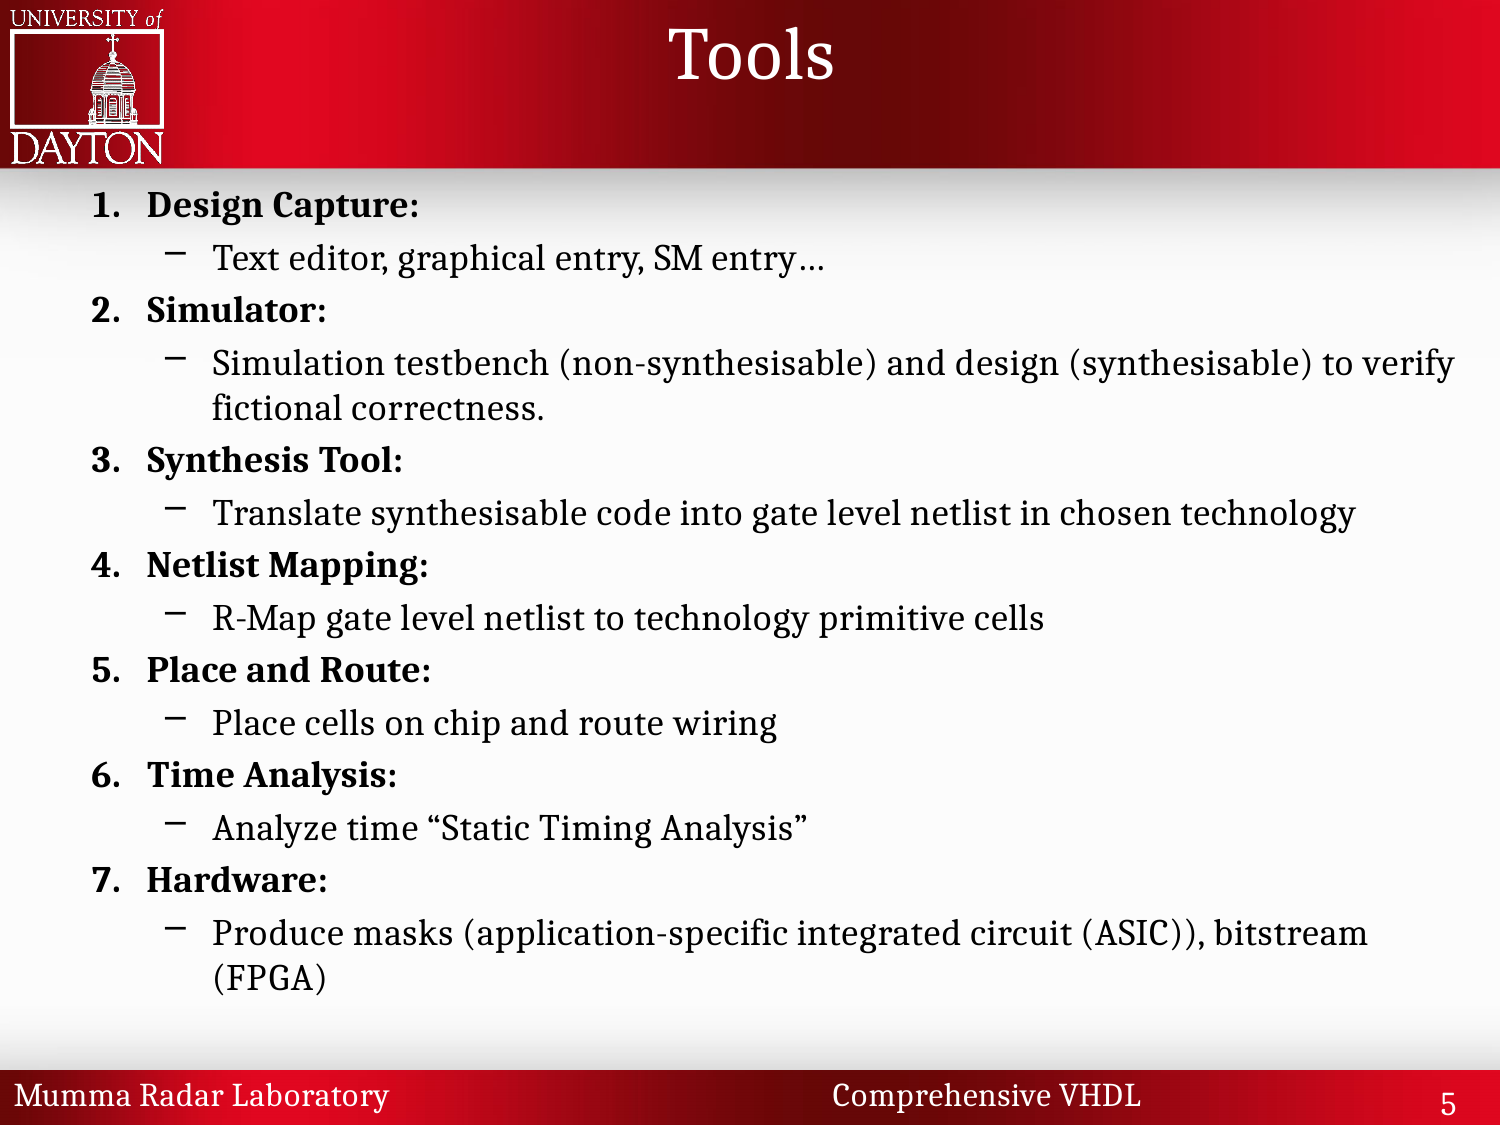

# Tools
Design Capture:
Text editor, graphical entry, SM entry…
Simulator:
Simulation testbench (non-synthesisable) and design (synthesisable) to verify fictional correctness.
Synthesis Tool:
Translate synthesisable code into gate level netlist in chosen technology
Netlist Mapping:
R-Map gate level netlist to technology primitive cells
Place and Route:
Place cells on chip and route wiring
Time Analysis:
Analyze time “Static Timing Analysis”
Hardware:
Produce masks (application-specific integrated circuit (ASIC)), bitstream (FPGA)

Mumma Radar Laboratory                                                             Comprehensive VHDL